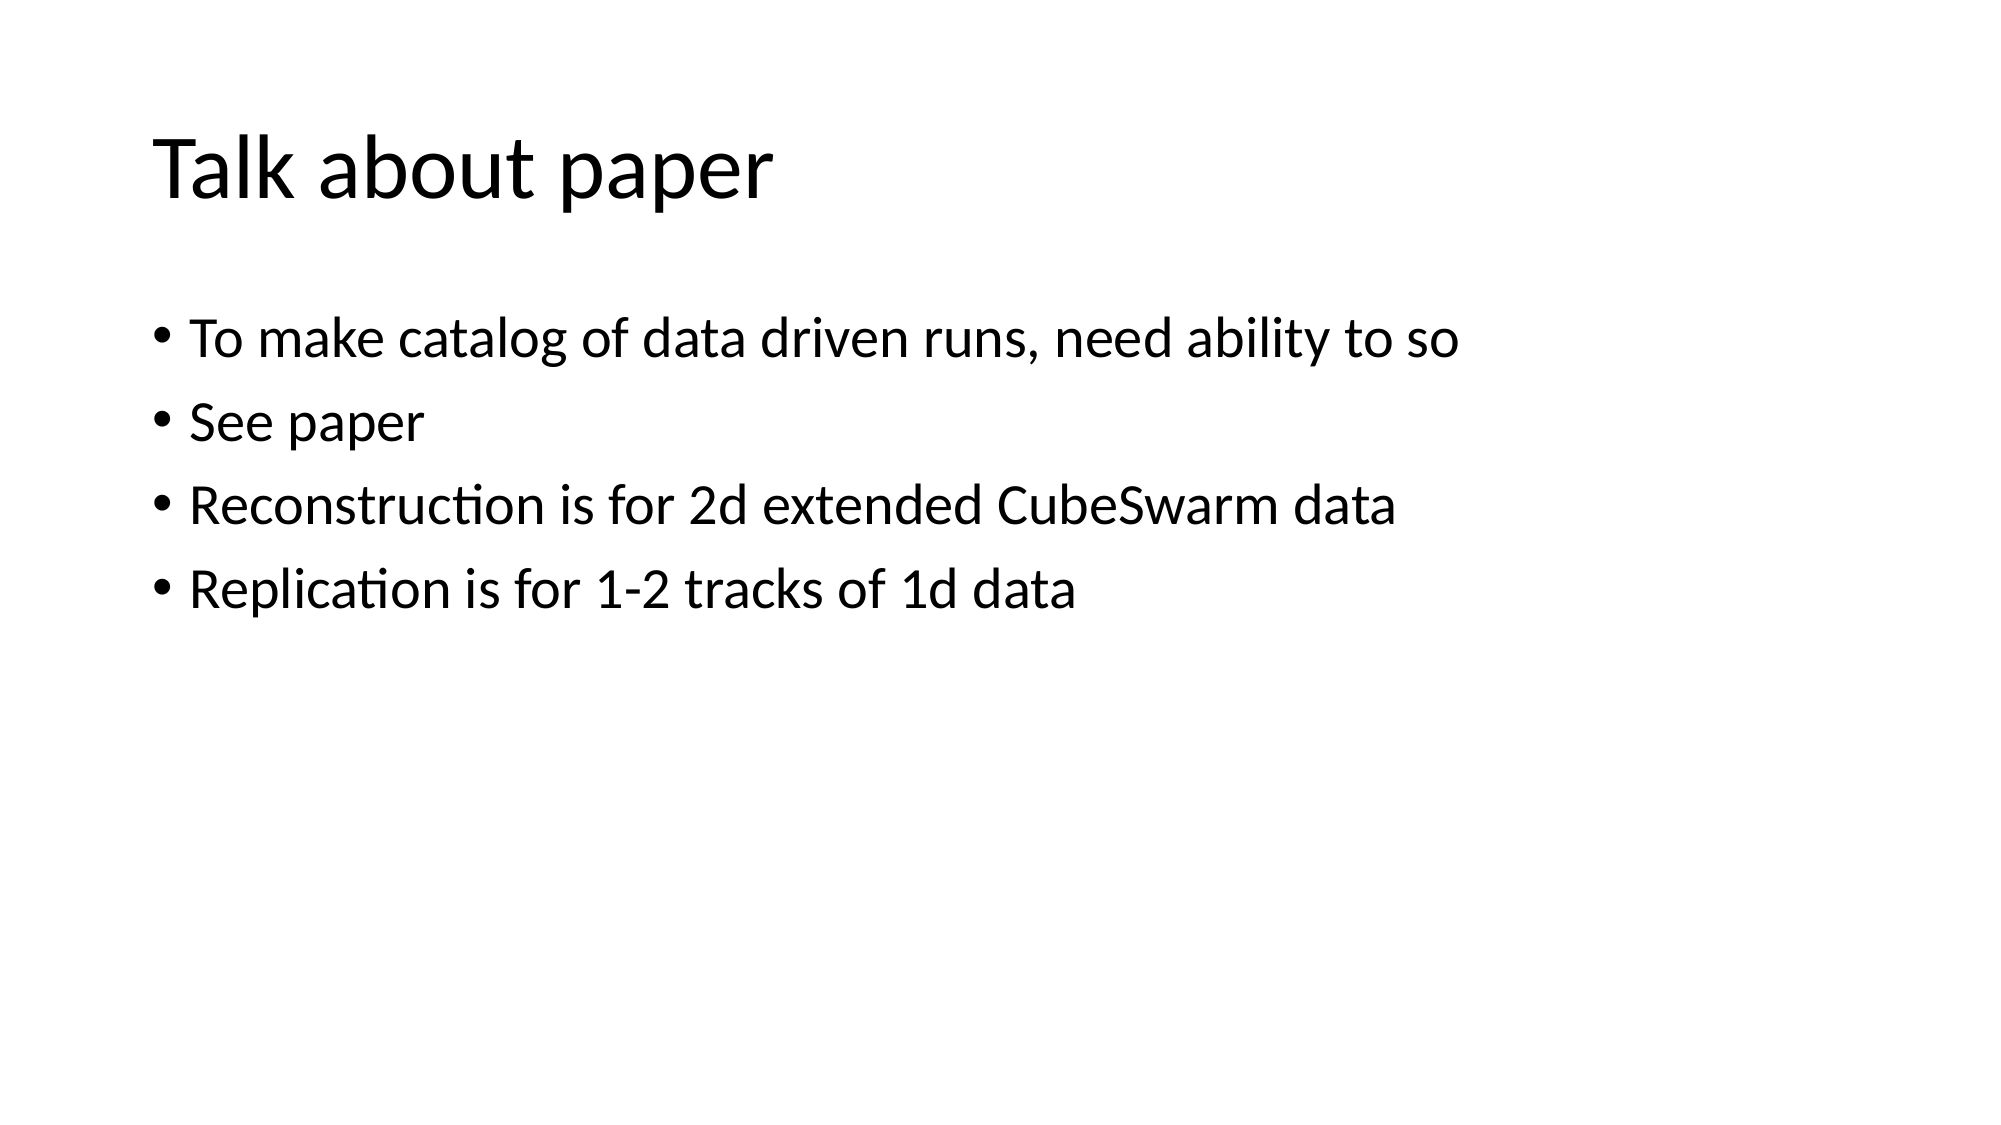

# Talk about paper
To make catalog of data driven runs, need ability to so
See paper
Reconstruction is for 2d extended CubeSwarm data
Replication is for 1-2 tracks of 1d data